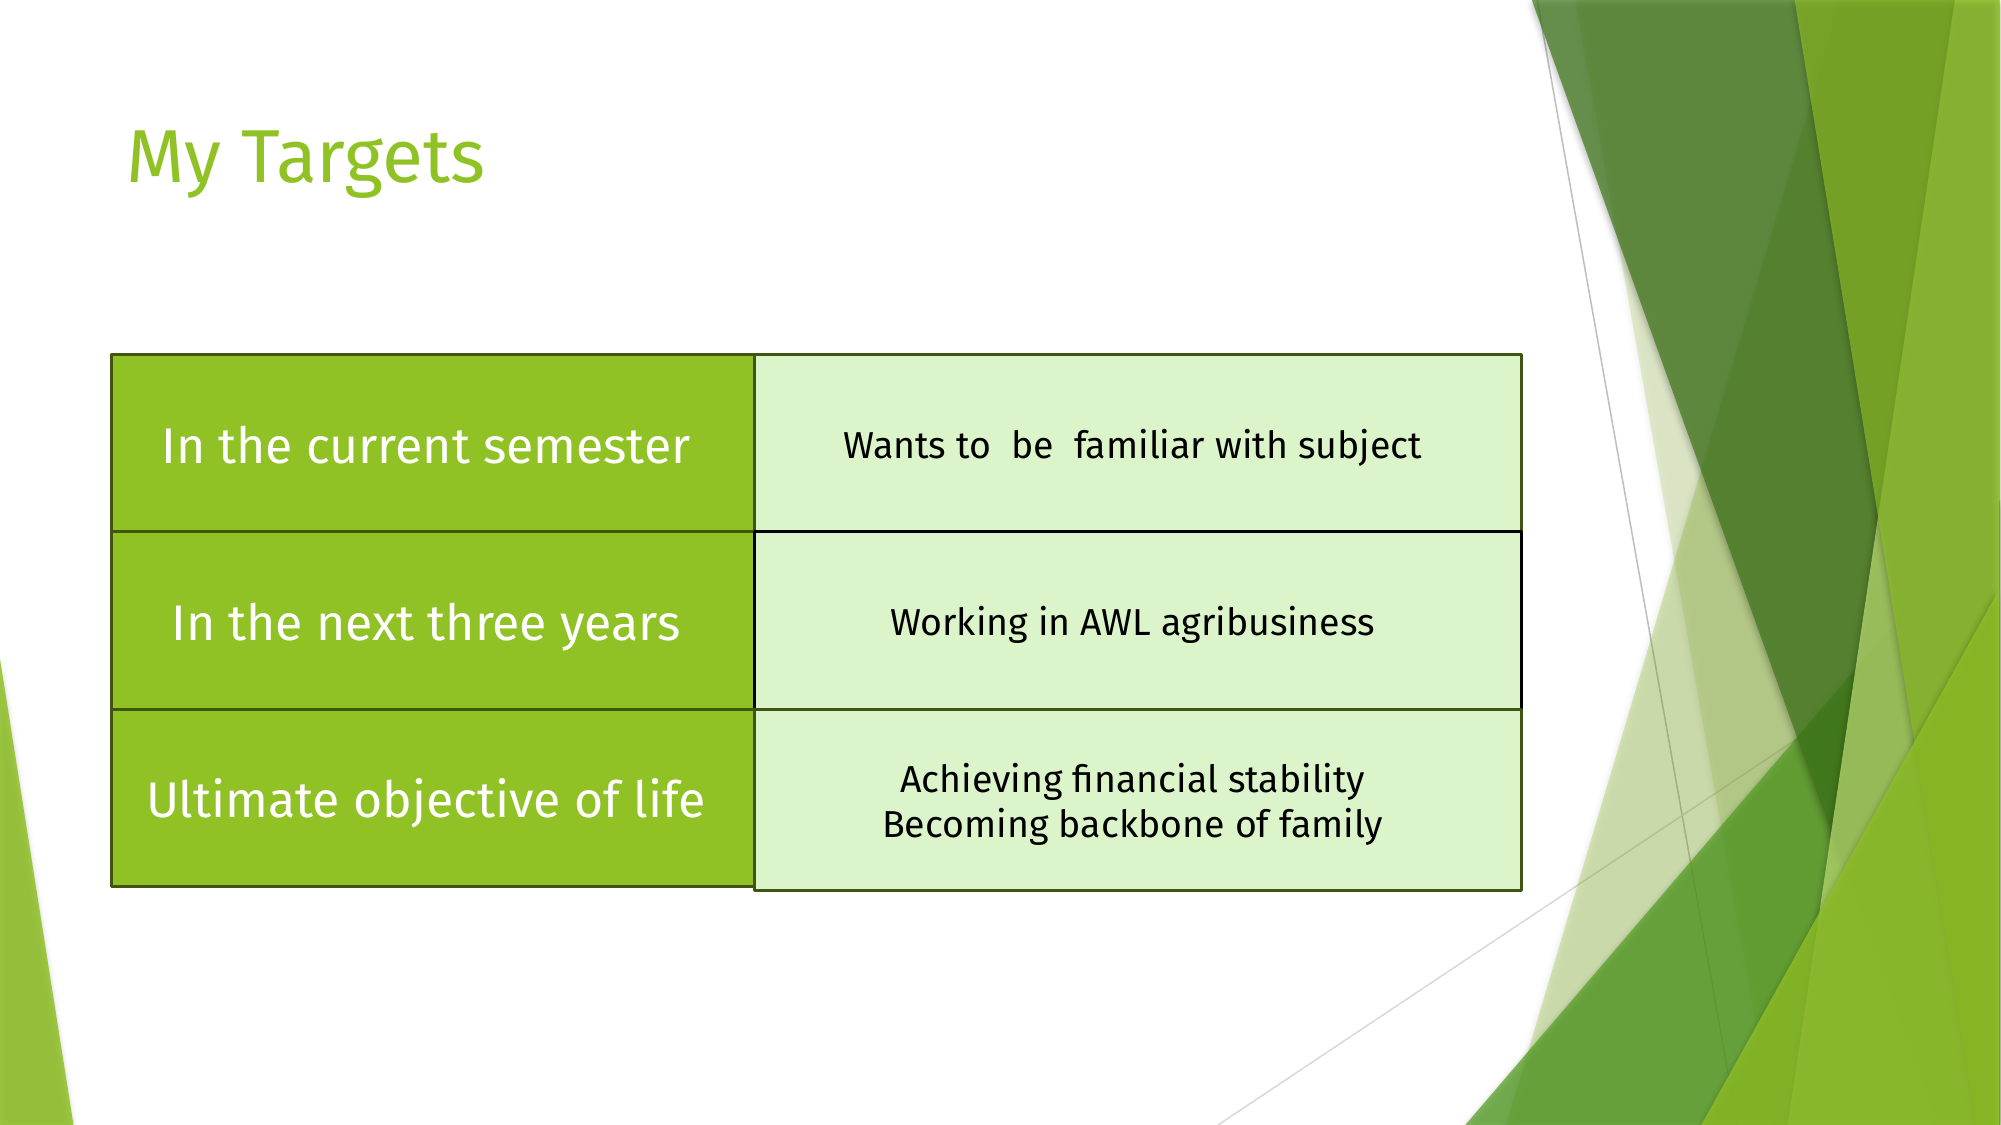

# My Targets
Wants to  be  familiar with subject

In the current semester
In the next three years
Working in AWL agribusiness
Ultimate objective of life
Achieving financial stability
Becoming backbone of family